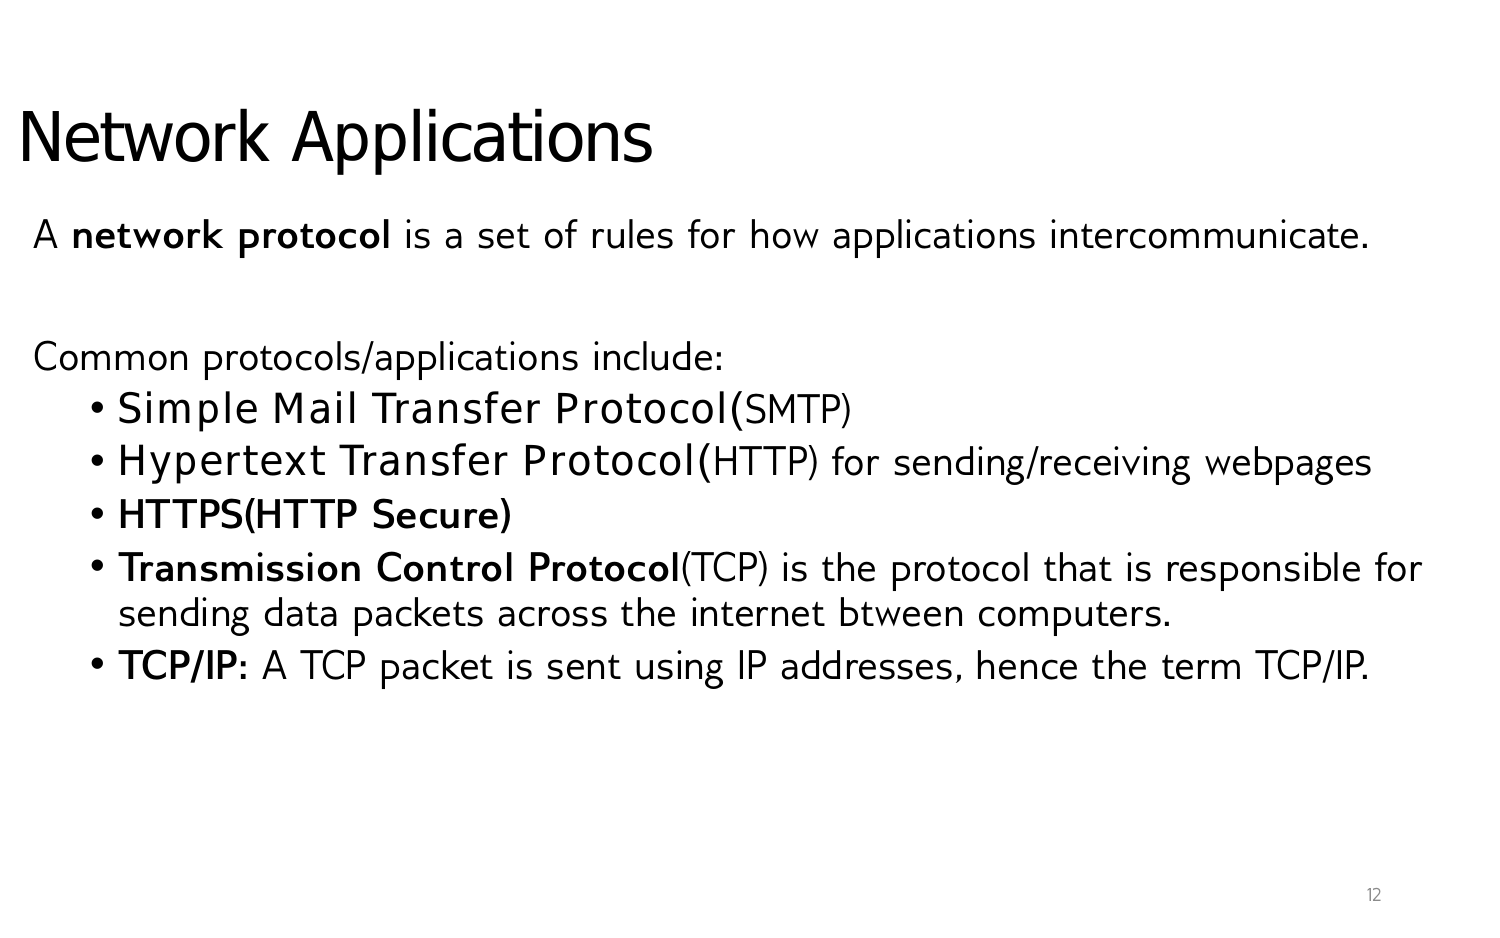

Network Applications
A network protocol is a set of rules for how applications intercommunicate.

Common protocols/applications include:
Simple Mail Transfer Protocol(SMTP)
Hypertext Transfer Protocol(HTTP) for sending/receiving webpages
HTTPS(HTTP Secure)
Transmission Control Protocol(TCP) is the protocol that is responsible for sending data packets across the internet btween computers.
TCP/IP: A TCP packet is sent using IP addresses, hence the term TCP/IP.

12